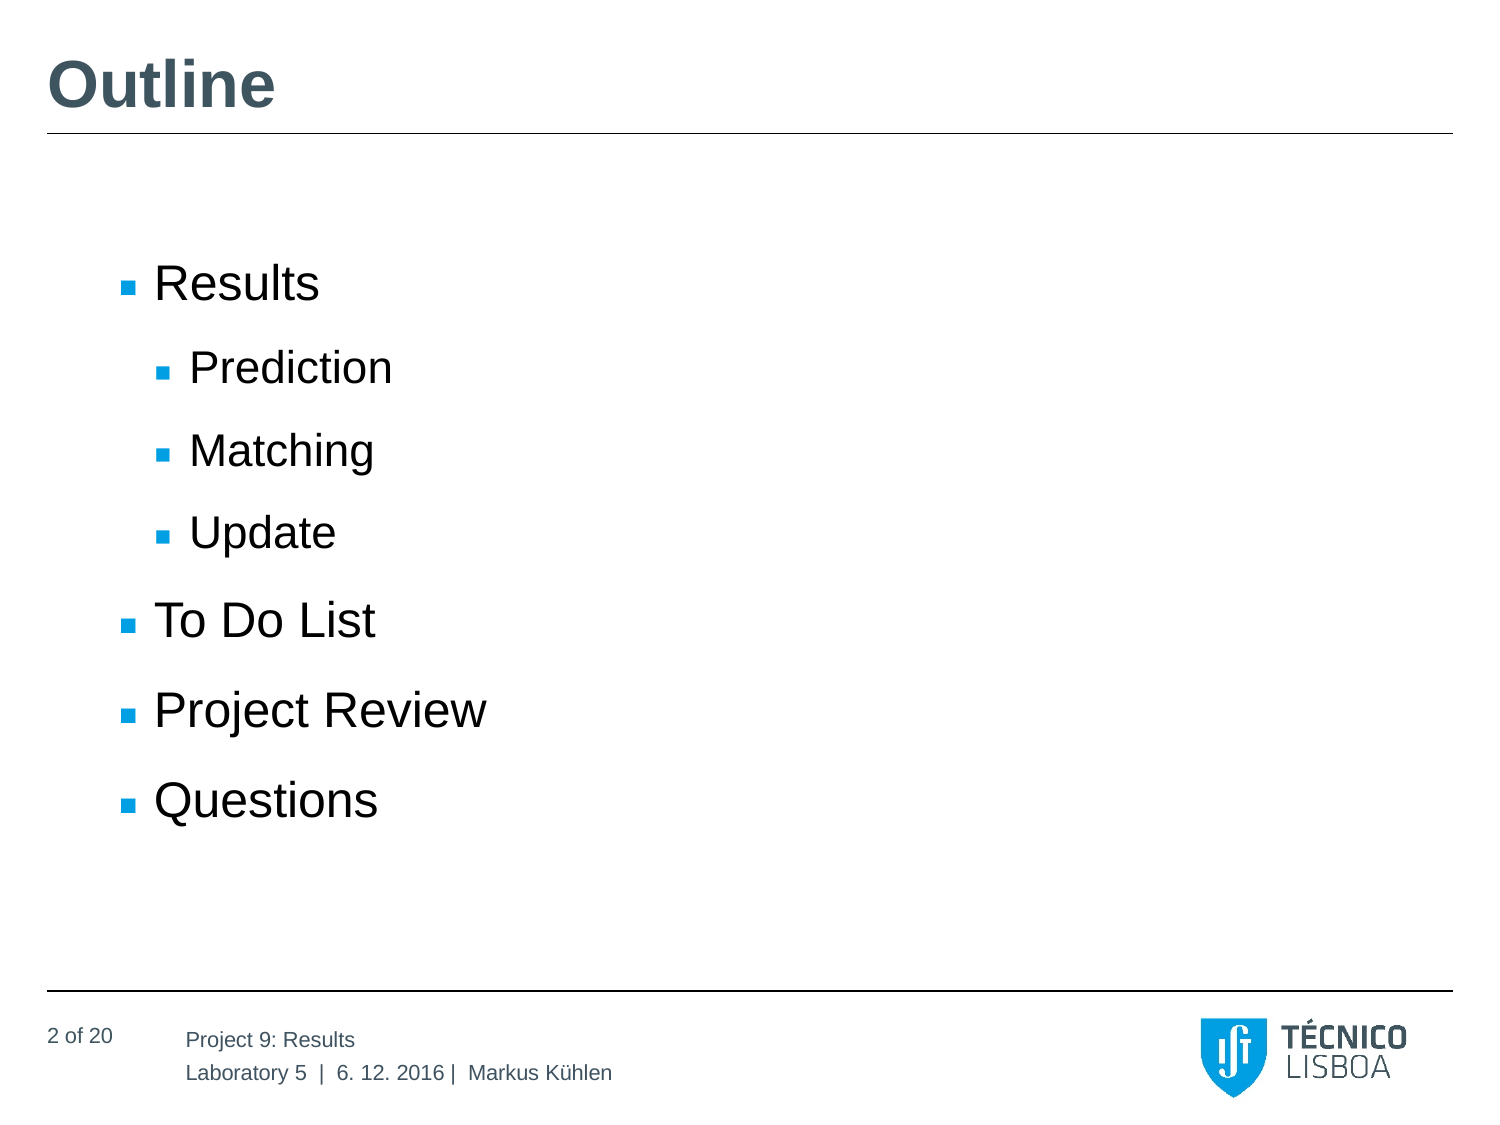

# Outline
Results
Prediction
Matching
Update
To Do List
Project Review
Questions
2 of 20